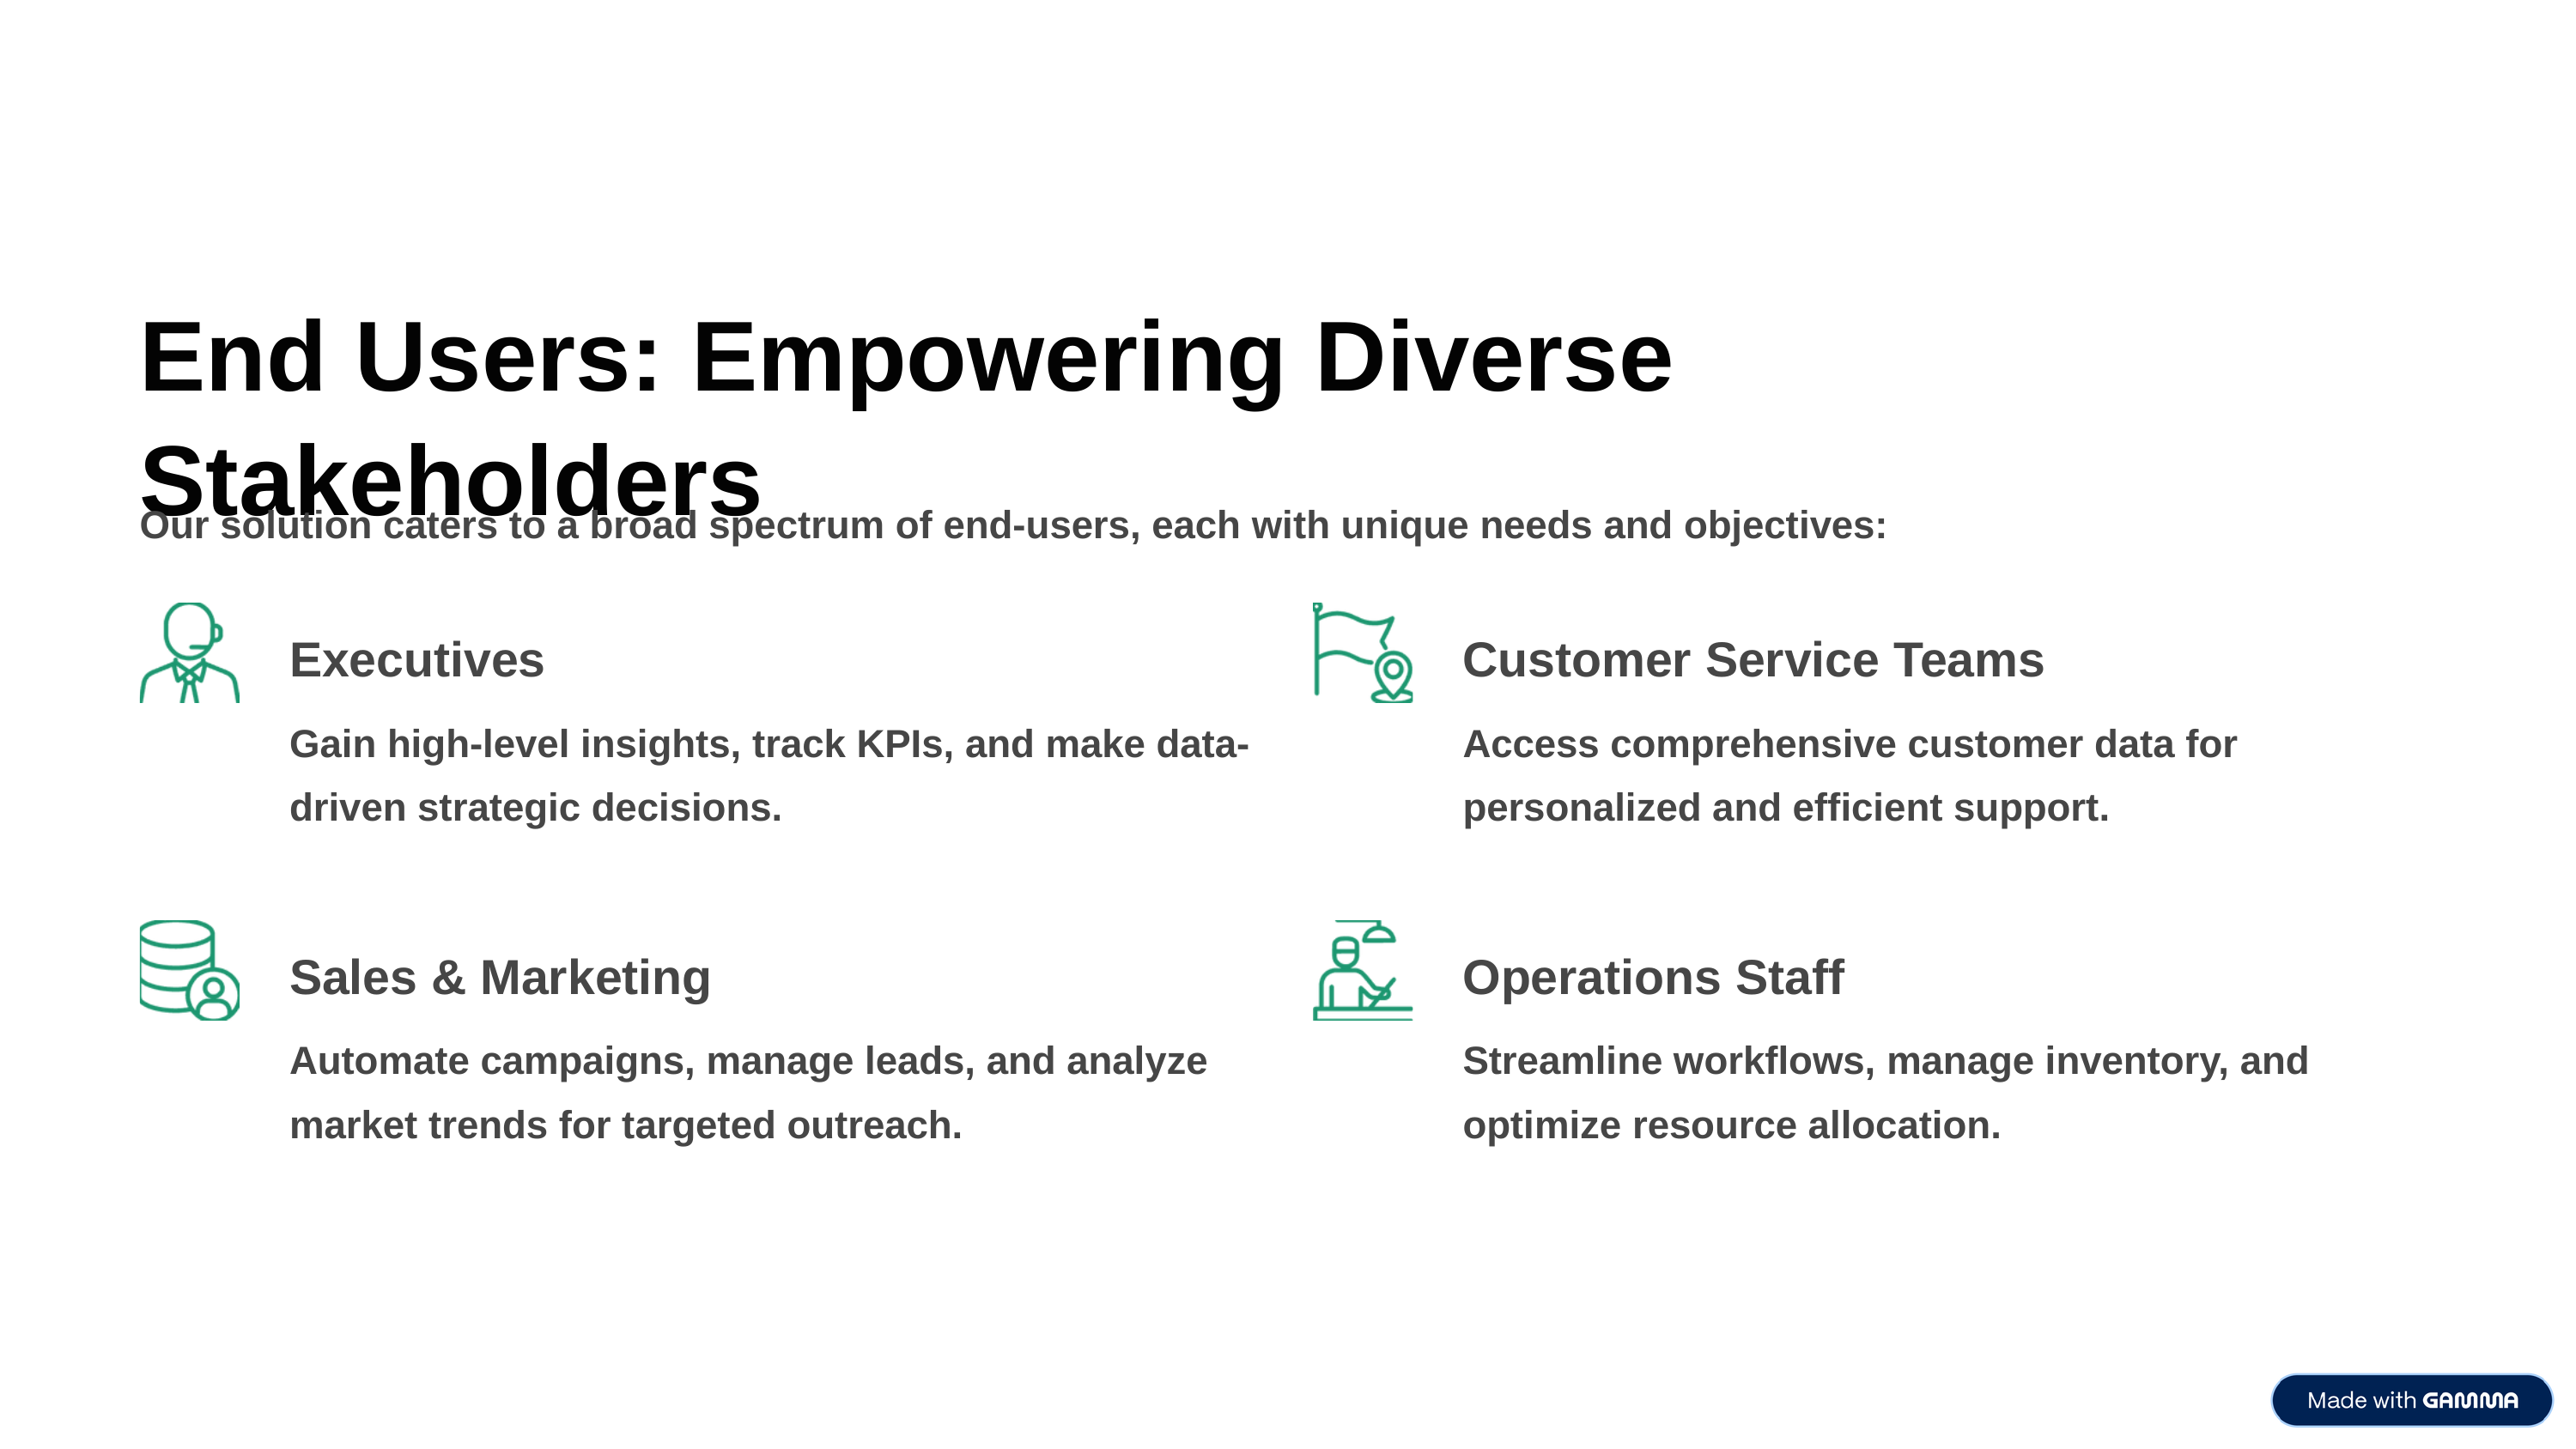

End Users: Empowering Diverse Stakeholders
Our solution caters to a broad spectrum of end-users, each with unique needs and objectives:

Executives
Customer Service Teams
Gain high-level insights, track KPIs, and make data-driven strategic decisions.
Access comprehensive customer data for personalized and efficient support.

Sales & Marketing
Operations Staff
Automate campaigns, manage leads, and analyze market trends for targeted outreach.
Streamline workflows, manage inventory, and optimize resource allocation.